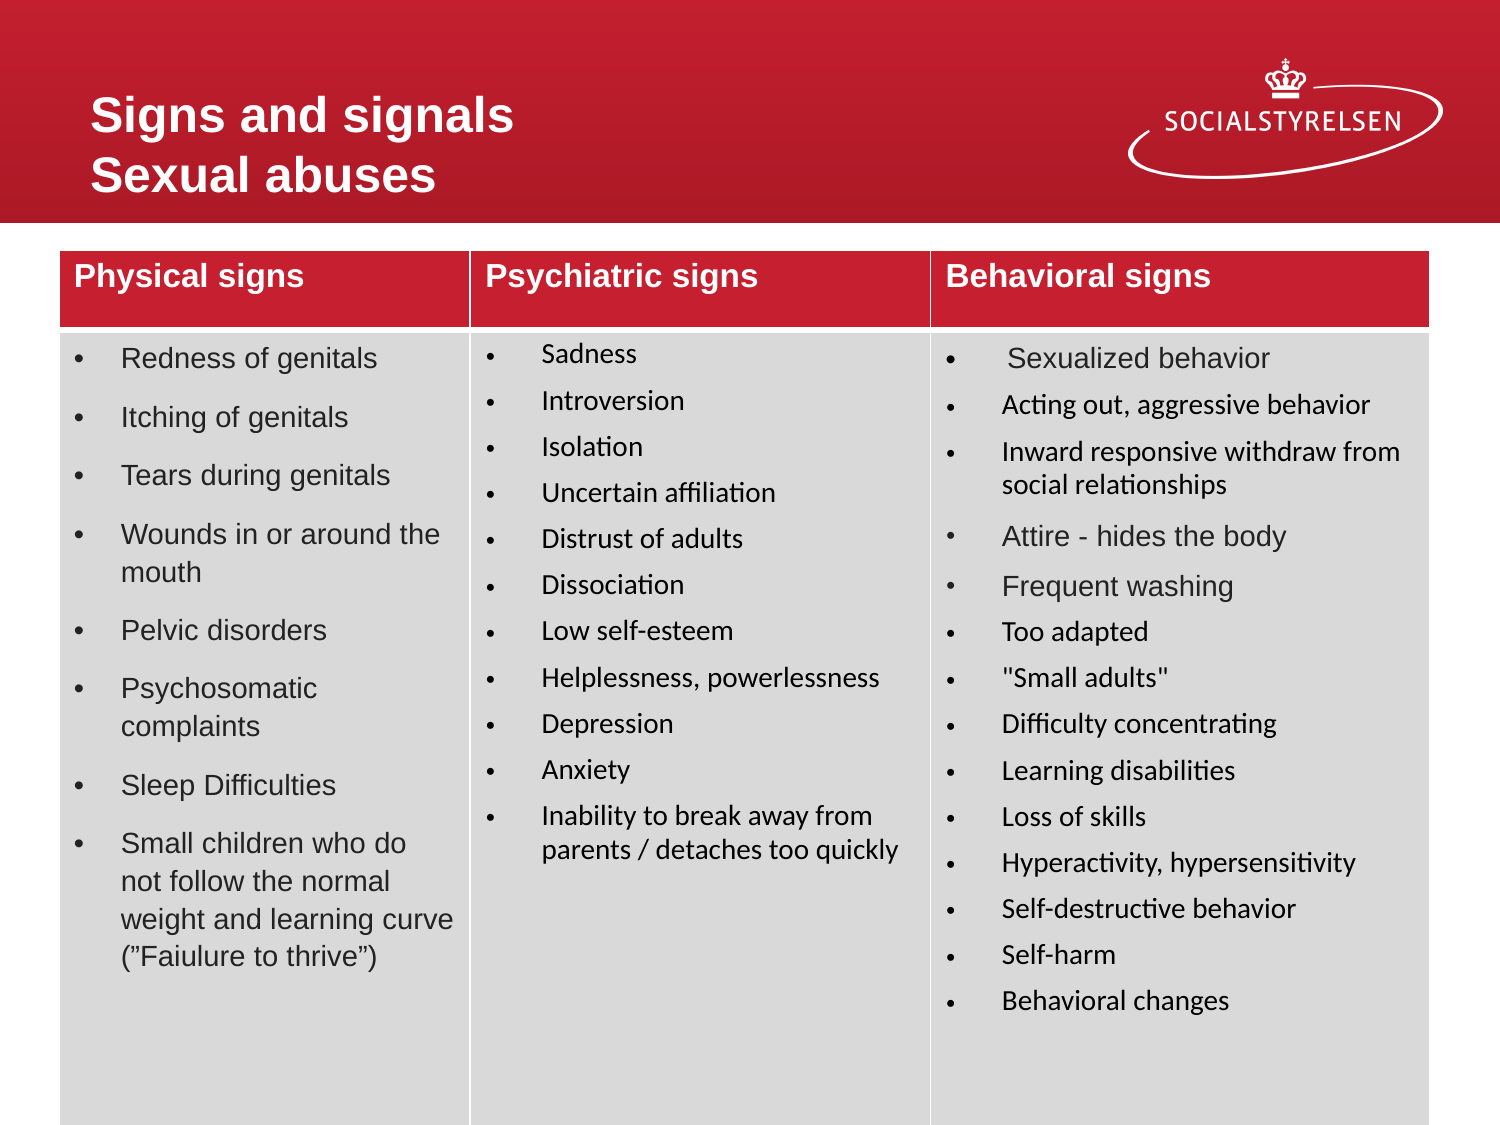

# Signs and signals Sexual abuses
| Physical signs | Psychiatric signs | Behavioral signs |
| --- | --- | --- |
| Redness of genitals Itching of genitals Tears during genitals Wounds in or around the mouth Pelvic disorders Psychosomatic complaints Sleep Difficulties Small children who do not follow the normal weight and learning curve (”Faiulure to thrive”) | Sadness Introversion Isolation  Uncertain affiliation Distrust of adults Dissociation Low self-esteem Helplessness, powerlessness Depression Anxiety Inability to break away from parents / detaches too quickly | Sexualized behavior Acting out, aggressive behavior Inward responsive withdraw from social relationships Attire - hides the body Frequent washing Too adapted "Small adults" Difficulty concentrating Learning disabilities Loss of skills Hyperactivity, hypersensitivity Self-destructive behavior Self-harm Behavioral changes |